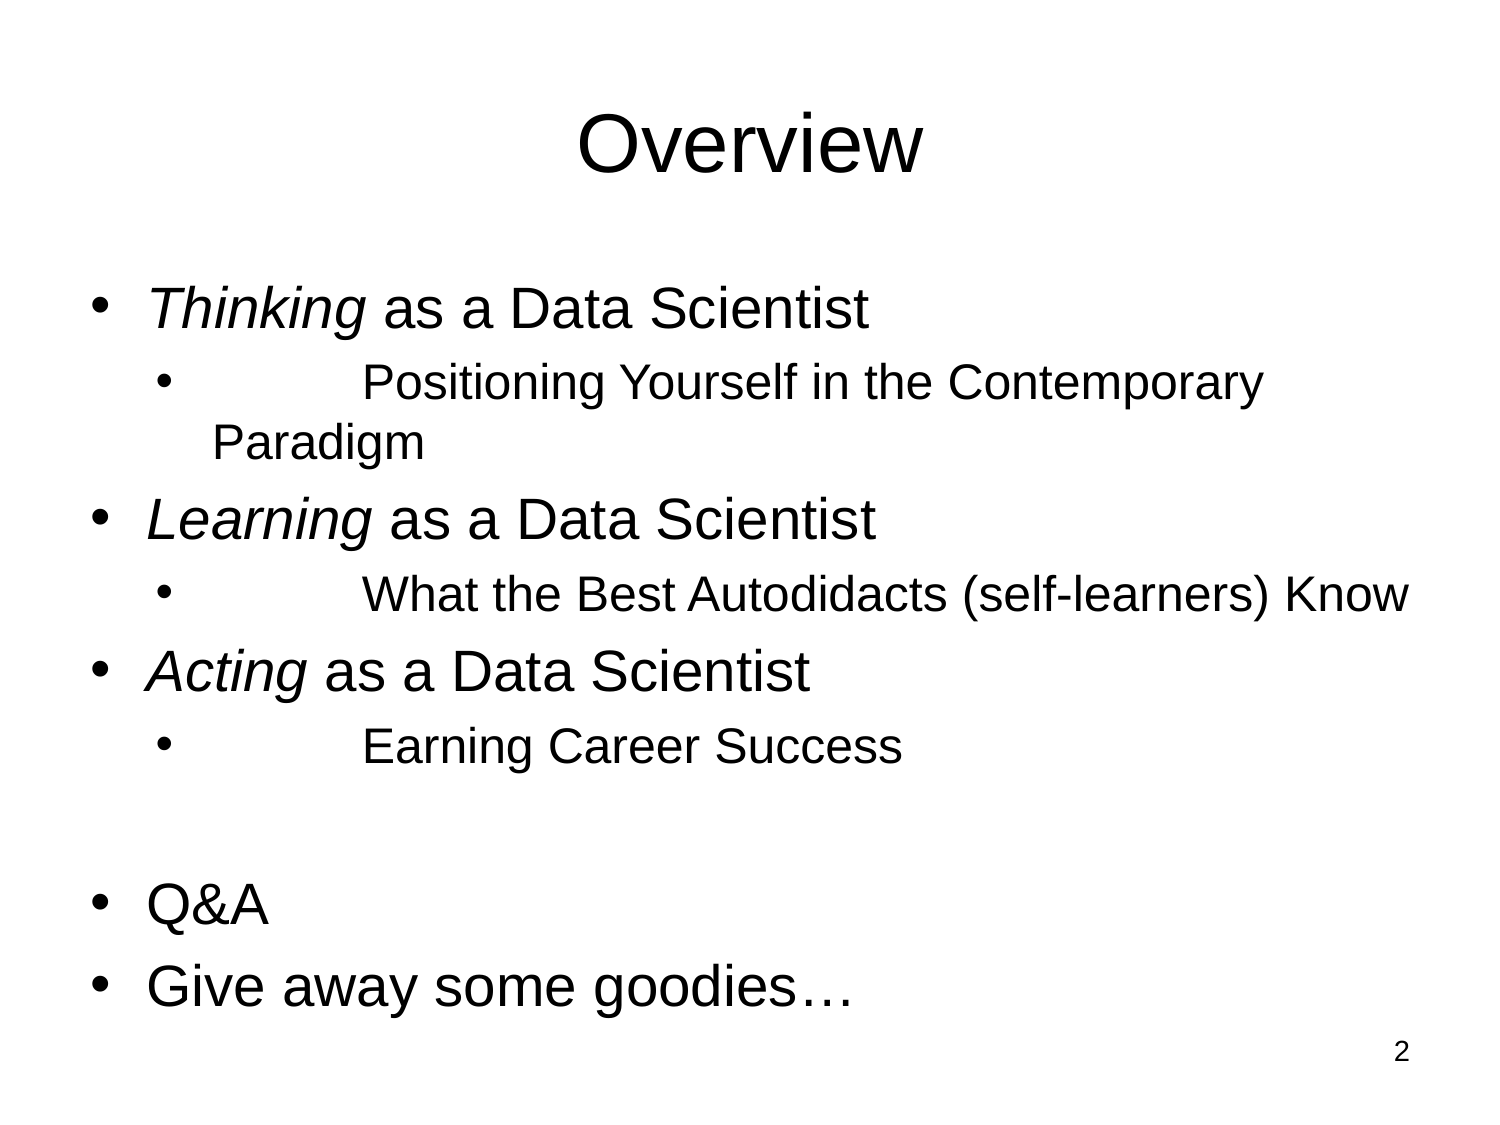

# Overview
Thinking as a Data Scientist
	Positioning Yourself in the Contemporary Paradigm
Learning as a Data Scientist
	What the Best Autodidacts (self-learners) Know
Acting as a Data Scientist
	Earning Career Success

Q&A
Give away some goodies…
2